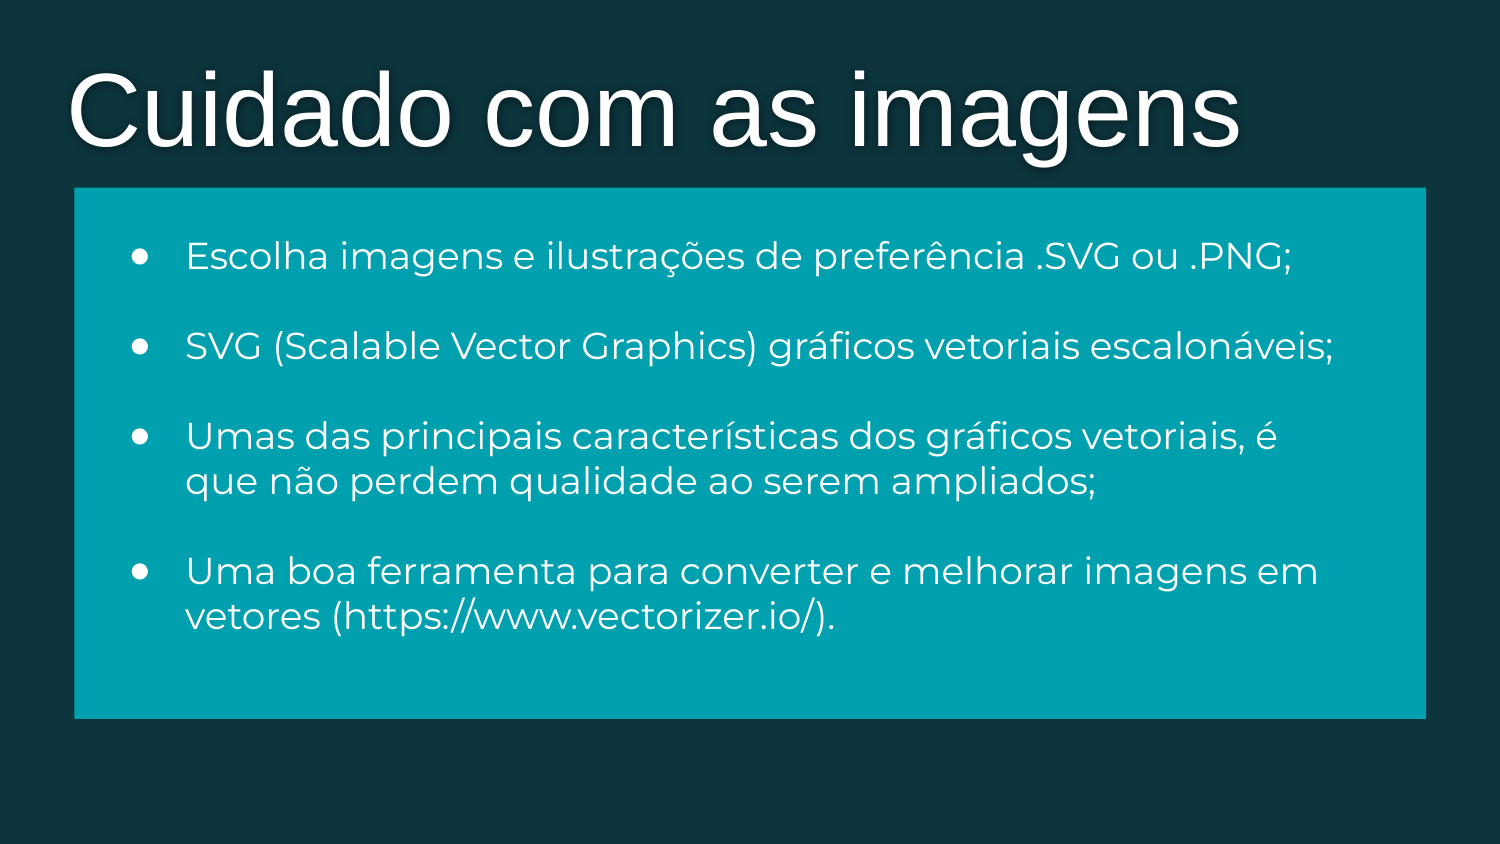

Cuidado com as imagens

Escolha imagens e ilustrações de preferência .SVG ou .PNG;

SVG (Scalable Vector Graphics) gráficos vetoriais escalonáveis;

Umas das principais características dos gráficos vetoriais, é que não perdem qualidade ao serem ampliados;

Uma boa ferramenta para converter e melhorar imagens em vetores (https://www.vectorizer.io/).